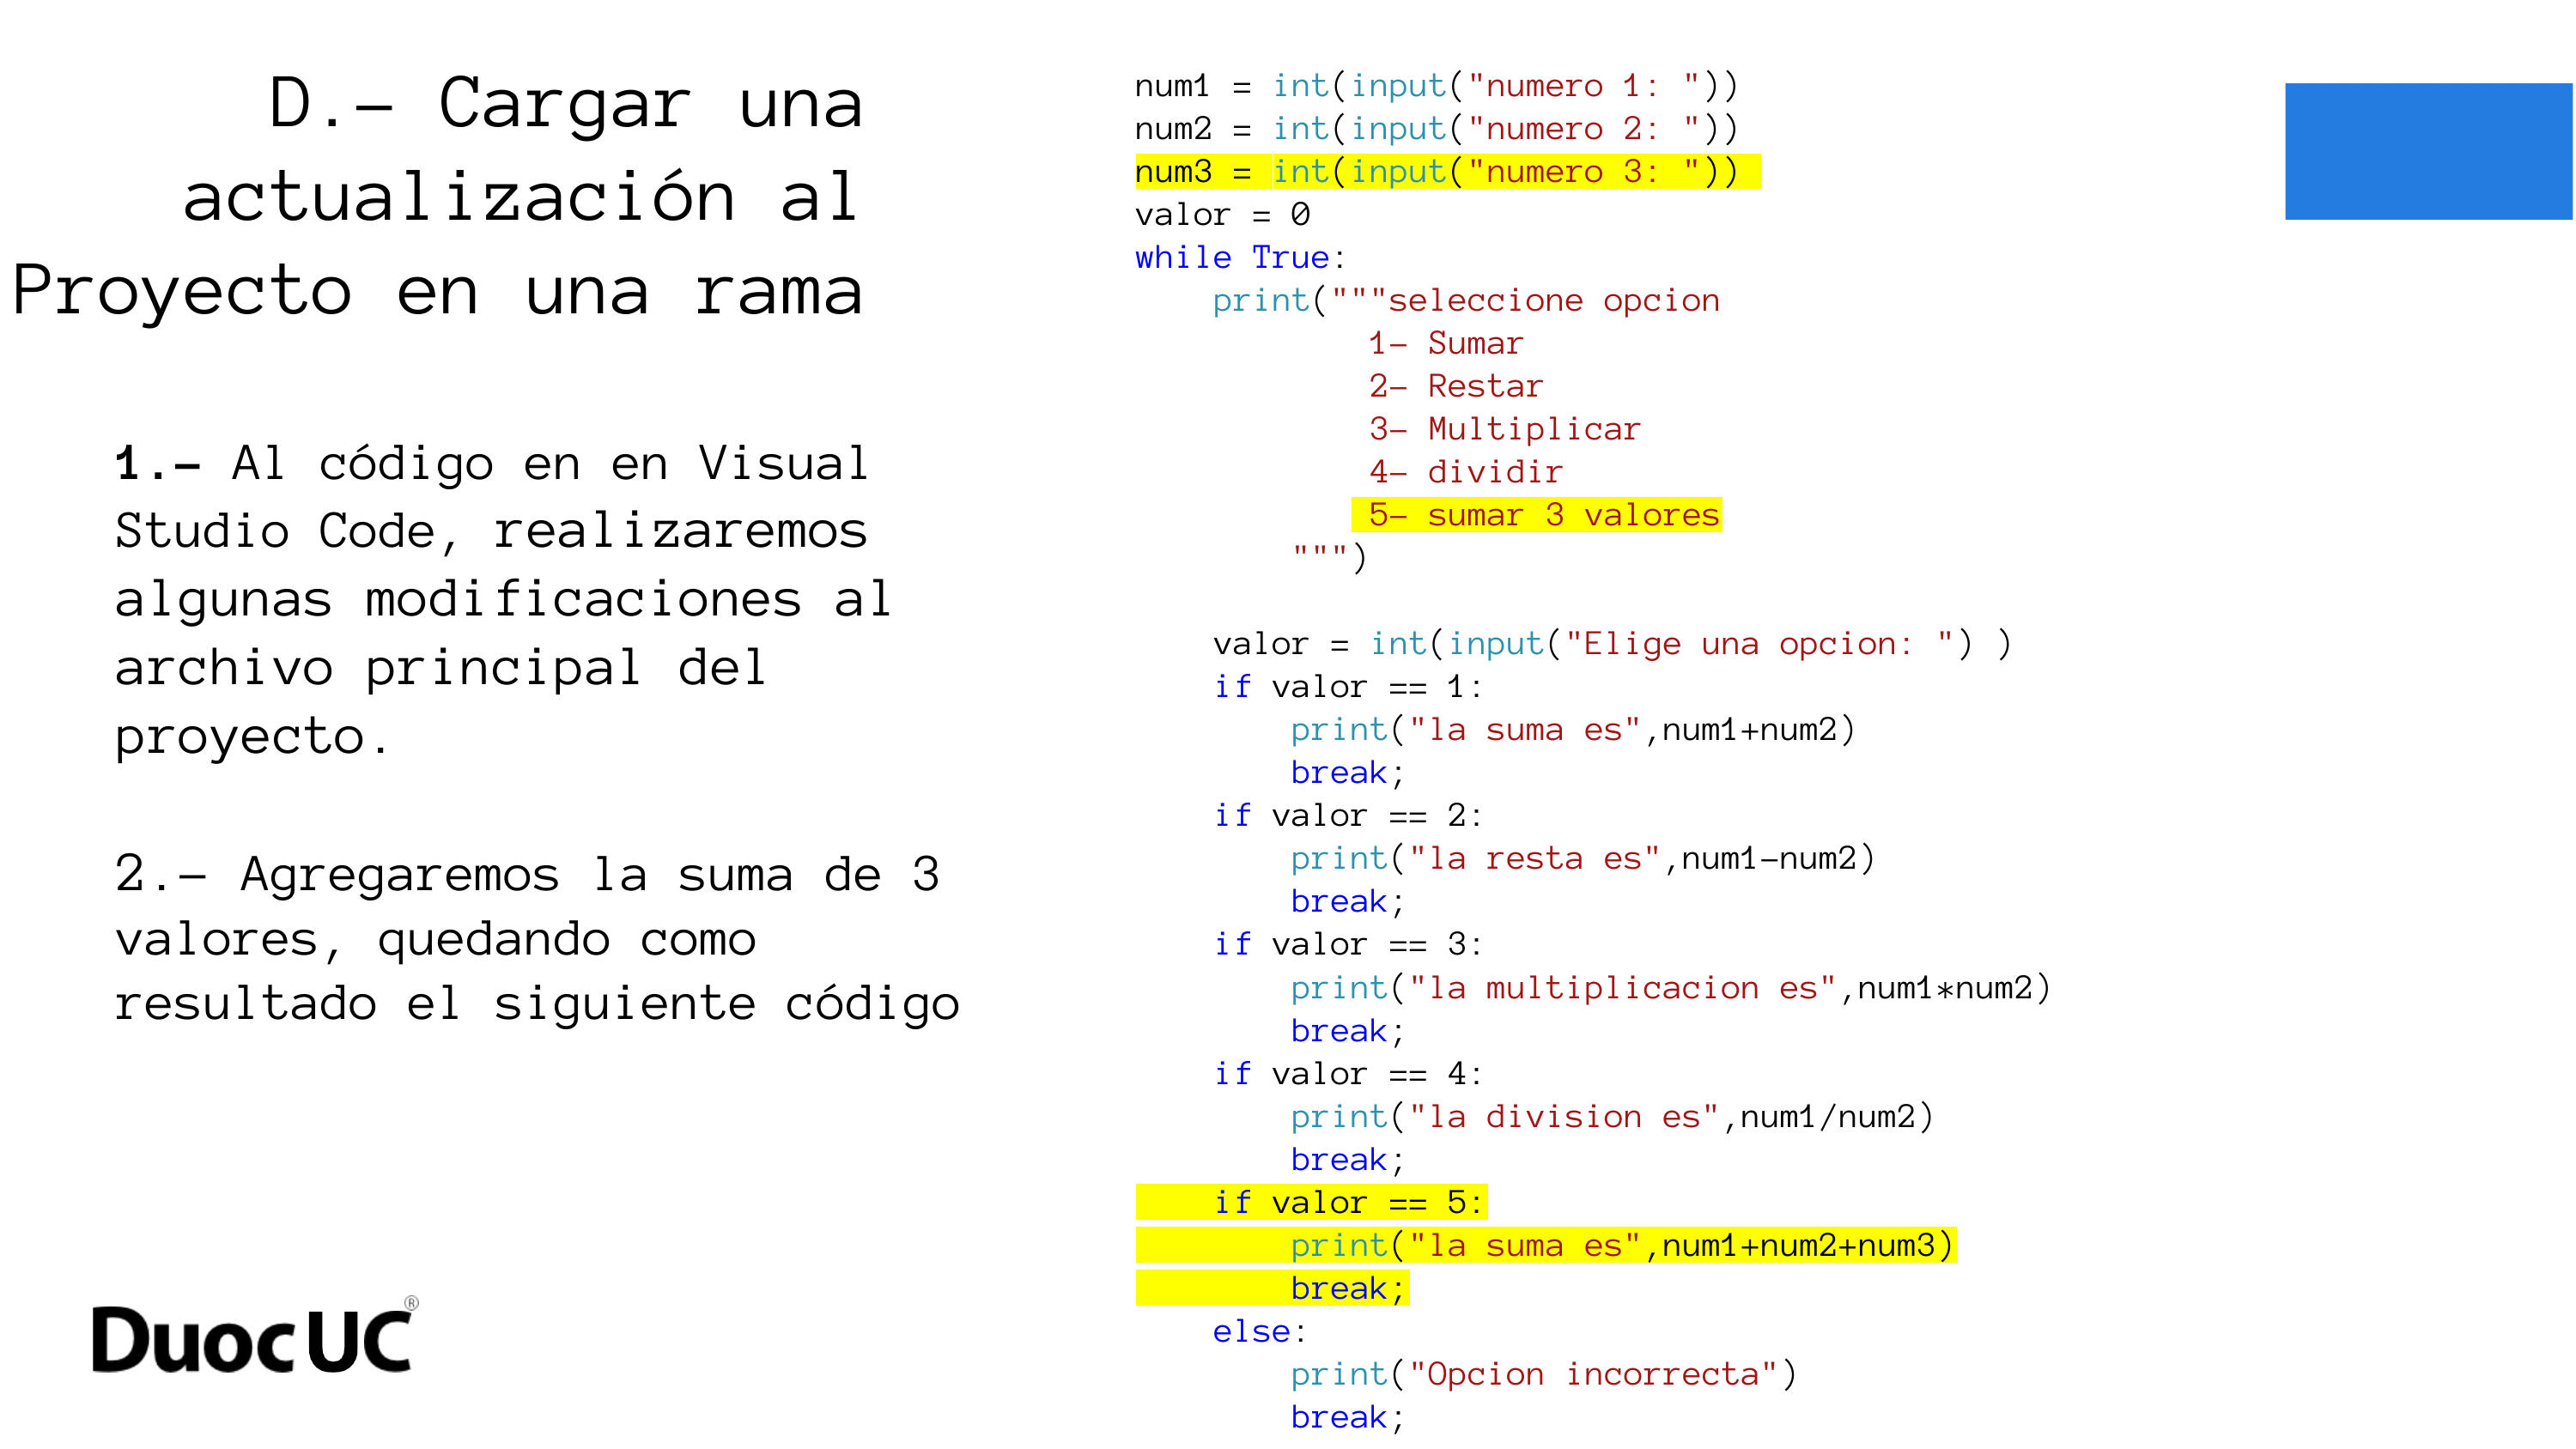

D.- Cargar una actualización al Proyecto en una rama
num1 = int(input("numero 1: "))
num2 = int(input("numero 2: "))
num3 = int(input("numero 3: "))
valor = 0
while True:
    print("""seleccione opcion
            1- Sumar
            2- Restar
            3- Multiplicar
            4- dividir
            5- sumar 3 valores
        """)

    valor = int(input("Elige una opcion: ") )
    if valor == 1:
        print("la suma es",num1+num2)
        break;
    if valor == 2:
        print("la resta es",num1-num2)
        break;
    if valor == 3:
        print("la multiplicacion es",num1*num2)
        break;
    if valor == 4:
        print("la division es",num1/num2)
        break;
    if valor == 5:
        print("la suma es",num1+num2+num3)
        break;
    else:
        print("Opcion incorrecta")
        break;

1.- Al código en en Visual Studio Code, realizaremos algunas modificaciones al archivo principal del proyecto.

2.- Agregaremos la suma de 3 valores, quedando como resultado el siguiente código